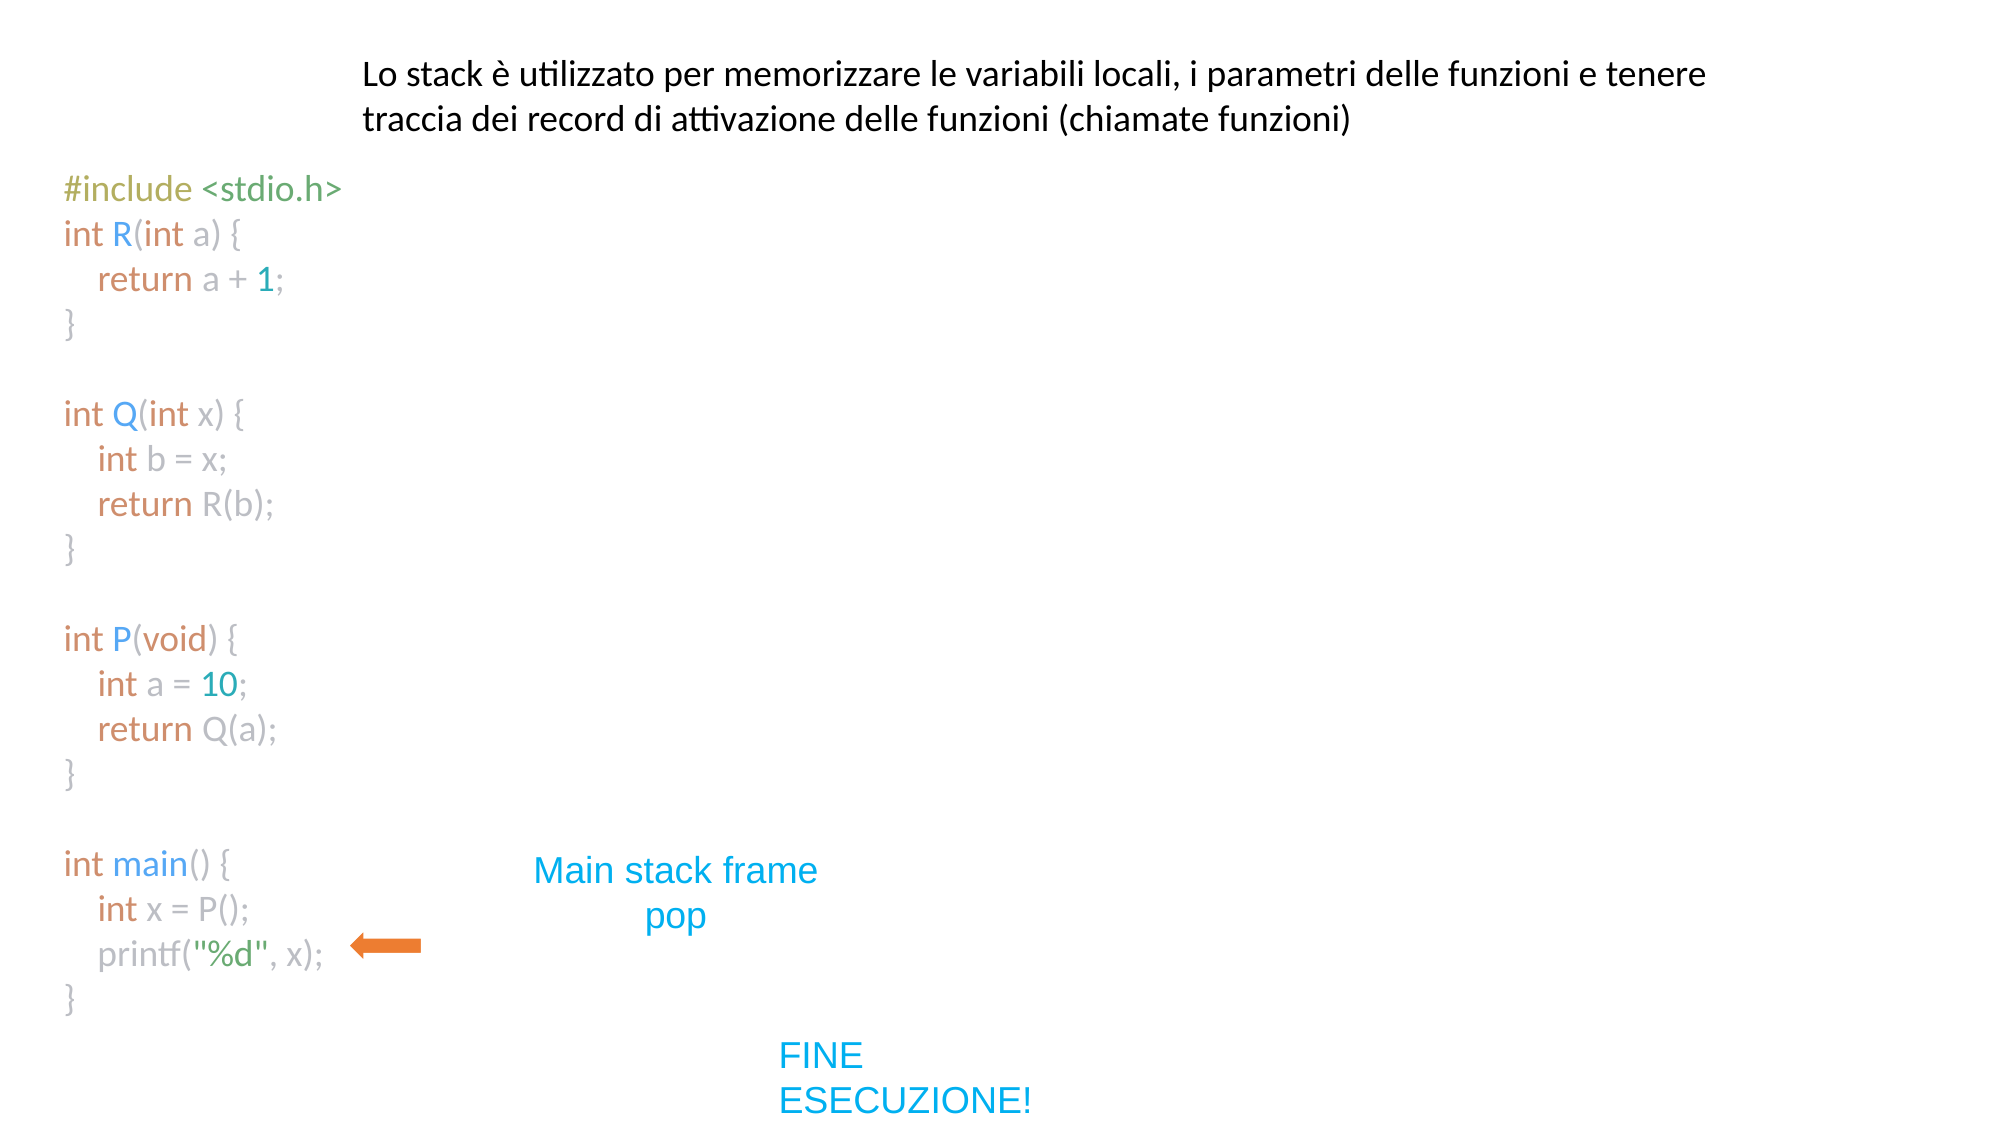

Lo stack è utilizzato per memorizzare le variabili locali, i parametri delle funzioni e tenere traccia dei record di attivazione delle funzioni (chiamate funzioni)
#include <stdio.h>
int R(int a) {
    return a + 1;
}
int Q(int x) {
    int b = x;
    return R(b);
}
int P(void) {
    int a = 10;
    return Q(a);
}
int main() {
    int x = P();
    printf("%d", x);
}

Main stack frame pop

FINE ESECUZIONE!